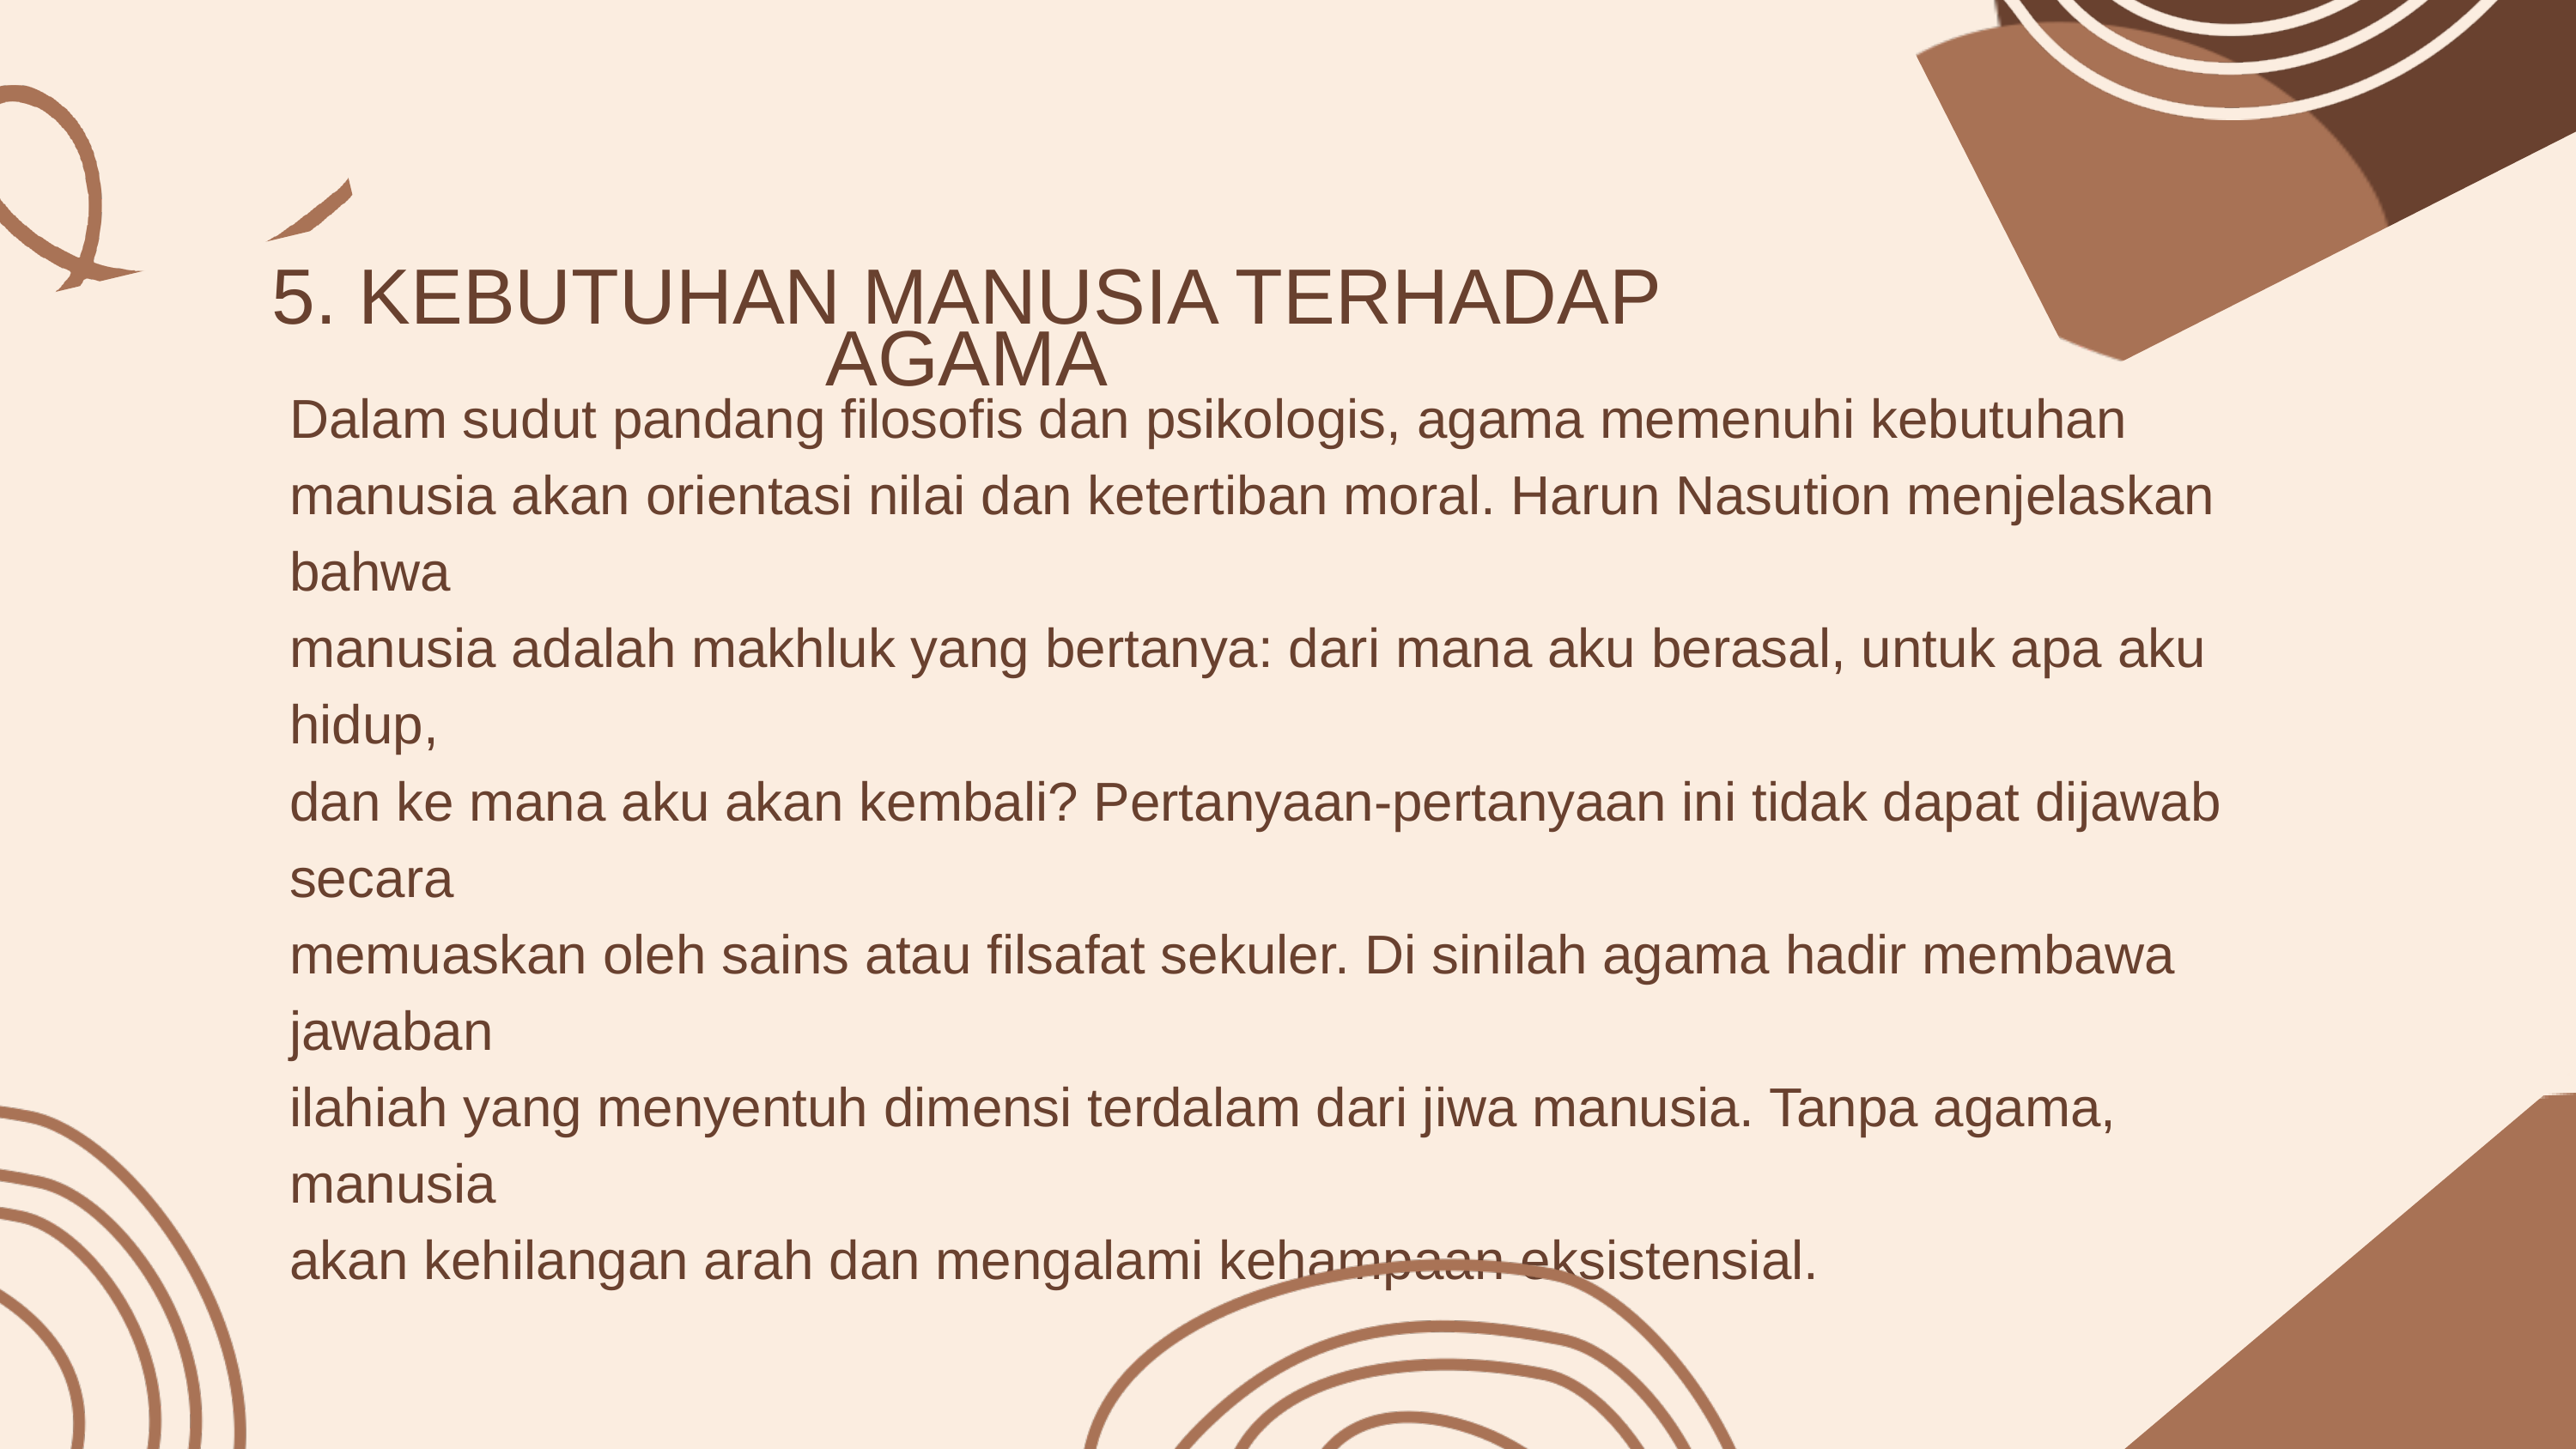

5. KEBUTUHAN MANUSIA TERHADAP AGAMA

Dalam sudut pandang filosofis dan psikologis, agama memenuhi kebutuhan
manusia akan orientasi nilai dan ketertiban moral. Harun Nasution menjelaskan bahwa
manusia adalah makhluk yang bertanya: dari mana aku berasal, untuk apa aku hidup,
dan ke mana aku akan kembali? Pertanyaan-pertanyaan ini tidak dapat dijawab secara
memuaskan oleh sains atau filsafat sekuler. Di sinilah agama hadir membawa jawaban
ilahiah yang menyentuh dimensi terdalam dari jiwa manusia. Tanpa agama, manusia
akan kehilangan arah dan mengalami kehampaan eksistensial.